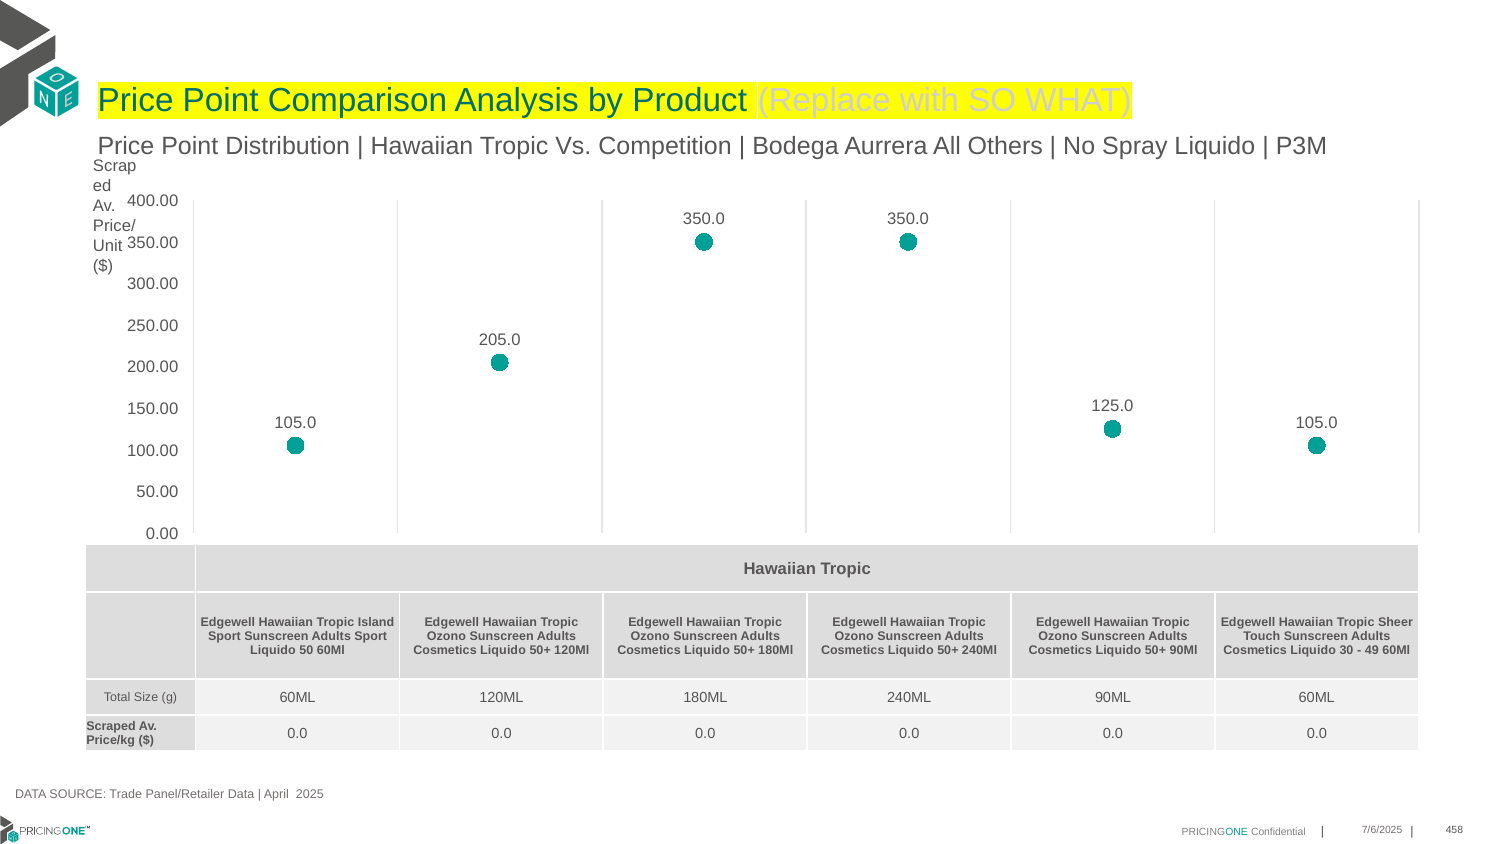

# Price Point Comparison Analysis by Product (Replace with SO WHAT)
Price Point Distribution | Hawaiian Tropic Vs. Competition | Bodega Aurrera All Others | No Spray Liquido | P3M
Scraped Av. Price/Unit ($)

### Chart

| Category | Scraped Av. Price/Unit |
|---|---|
| Edgewell Hawaiian Tropic Island Sport Sunscreen Adults Sport Liquido 50 60Ml | 105.0 |
| Edgewell Hawaiian Tropic Ozono Sunscreen Adults Cosmetics Liquido 50+ 120Ml | 205.0 |
| Edgewell Hawaiian Tropic Ozono Sunscreen Adults Cosmetics Liquido 50+ 180Ml | 350.0 |
| Edgewell Hawaiian Tropic Ozono Sunscreen Adults Cosmetics Liquido 50+ 240Ml | 350.0 |
| Edgewell Hawaiian Tropic Ozono Sunscreen Adults Cosmetics Liquido 50+ 90Ml | 125.0 |
| Edgewell Hawaiian Tropic Sheer Touch Sunscreen Adults Cosmetics Liquido 30 - 49 60Ml | 105.0 |
|  | Hawaiian Tropic | Hawaiian Tropic | Hawaiian Tropic | Hawaiian Tropic | Hawaiian Tropic | Hawaiian Tropic |
| --- | --- | --- | --- | --- | --- | --- |
|  | Edgewell Hawaiian Tropic Island Sport Sunscreen Adults Sport Liquido 50 60Ml | Edgewell Hawaiian Tropic Ozono Sunscreen Adults Cosmetics Liquido 50+ 120Ml | Edgewell Hawaiian Tropic Ozono Sunscreen Adults Cosmetics Liquido 50+ 180Ml | Edgewell Hawaiian Tropic Ozono Sunscreen Adults Cosmetics Liquido 50+ 240Ml | Edgewell Hawaiian Tropic Ozono Sunscreen Adults Cosmetics Liquido 50+ 90Ml | Edgewell Hawaiian Tropic Sheer Touch Sunscreen Adults Cosmetics Liquido 30 - 49 60Ml |
| Total Size (g) | 60ML | 120ML | 180ML | 240ML | 90ML | 60ML |
| Scraped Av. Price/kg ($) | 0.0 | 0.0 | 0.0 | 0.0 | 0.0 | 0.0 |
DATA SOURCE: Trade Panel/Retailer Data | April  2025

7/6/2025
458